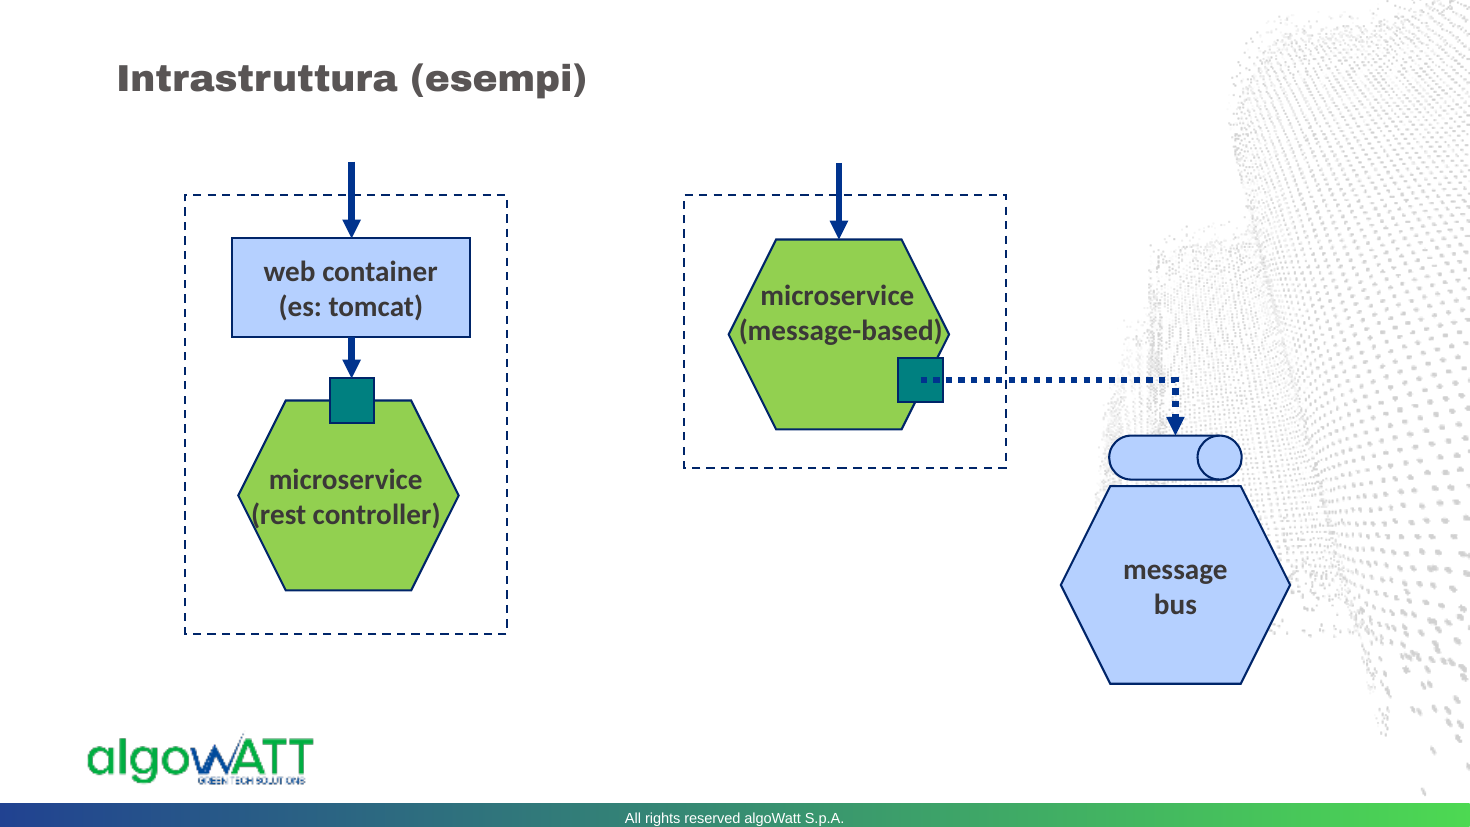

# Intrastruttura (esempi)

web container
(es: tomcat)

microservice
(message-based)

microservice
(rest controller)
message bus
All rights reserved algoWatt S.p.A.